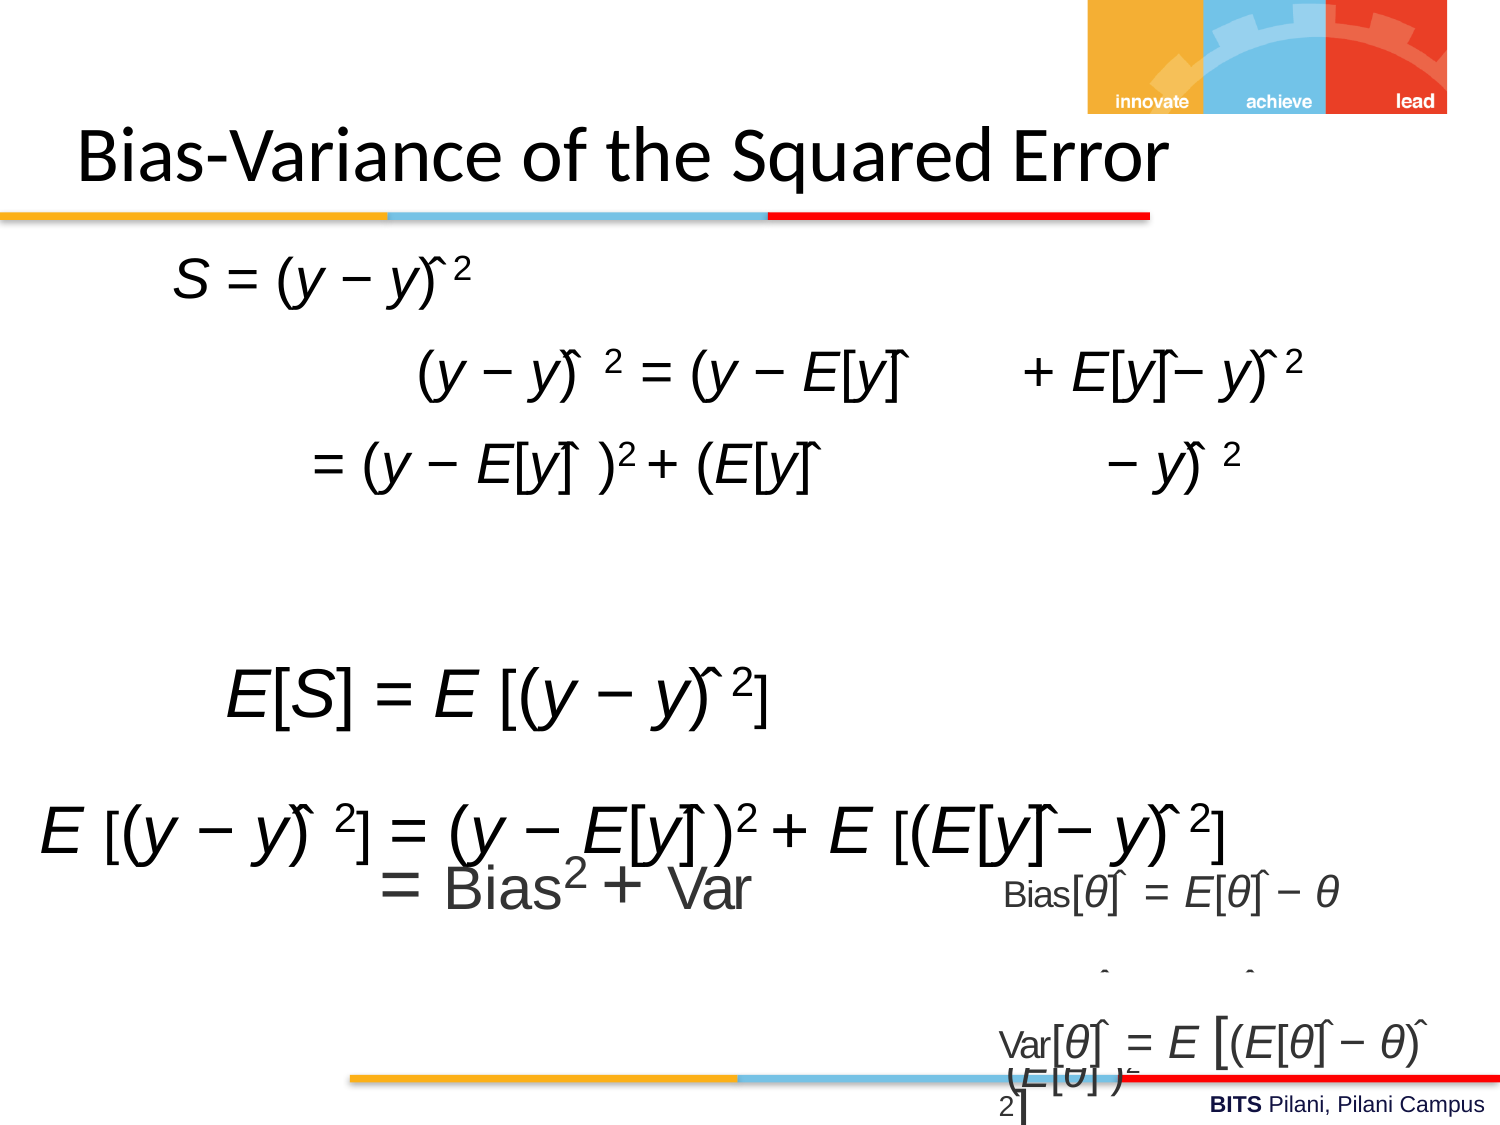

# Bias-Variance of the Squared Error
	S = (y − y)̂ 2
	(y − y)̂  2 = (y − E[y]̂	+ E[y]̂	− y)̂ 2
= (y − E[y]̂  )2 + (E[y]̂	− y)̂  2

E[S] = E [(y − y)̂ 2]
E [(y − y)̂  2] = (y − E[y]̂ )2 + E [(E[y]̂	− y)̂ 2]
Bias[θ]̂	= E[θ]̂	− θ
Var[θ]̂	= E[θ2̂ ] − (E[θ]̂ )2
= Bias2 + Var

Var[θ]̂	= E [(E[θ]̂	− θ)̂ 2]